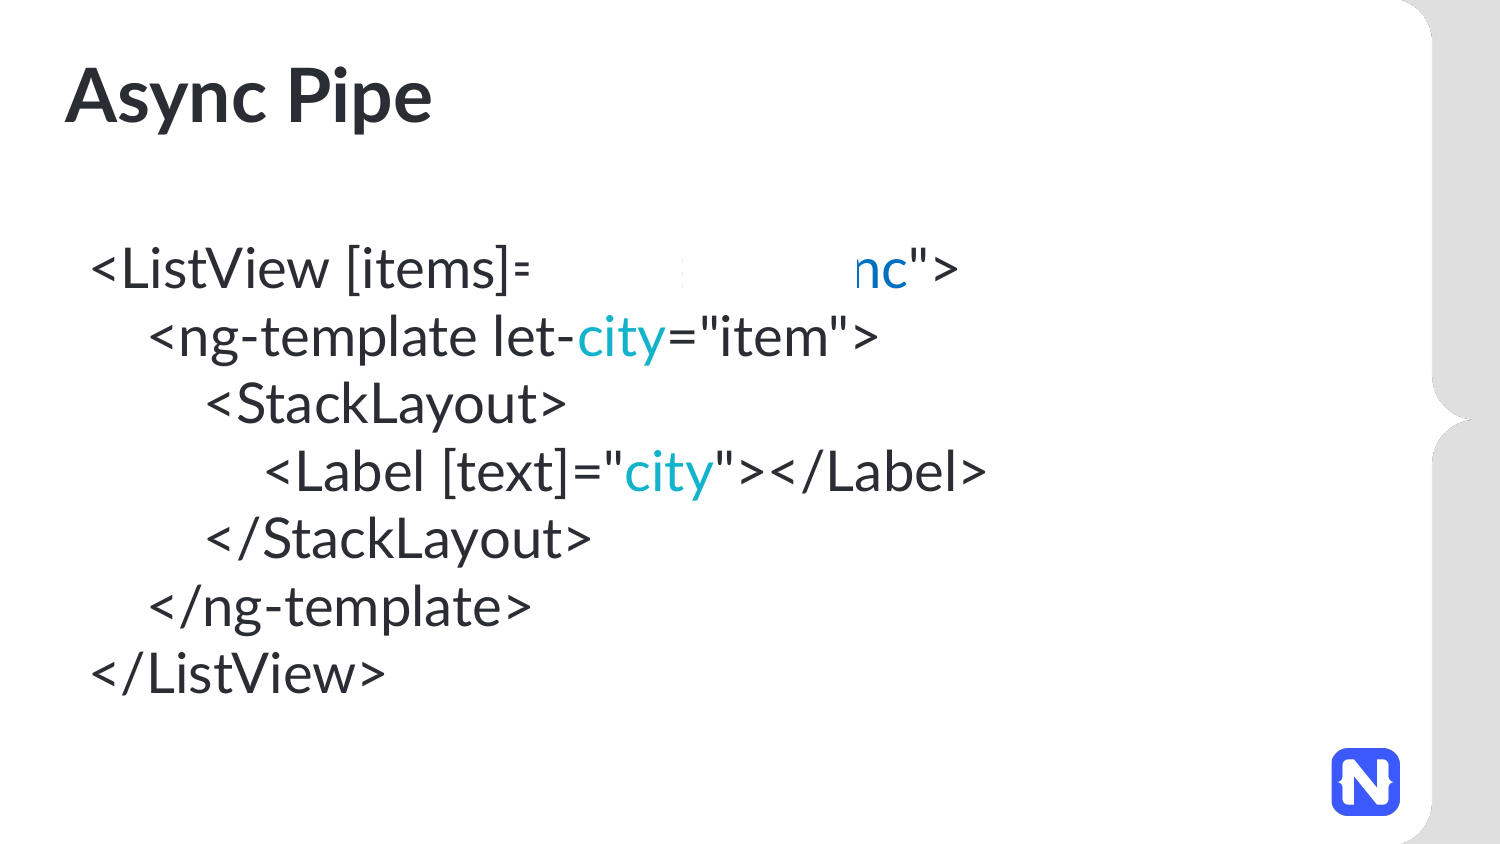

# Async Pipe
<ListView [items]="cities$ | async">
    <ng-template let-city="item">
        <StackLayout>
            <Label [text]="city"></Label>
        </StackLayout>
    </ng-template>
</ListView>